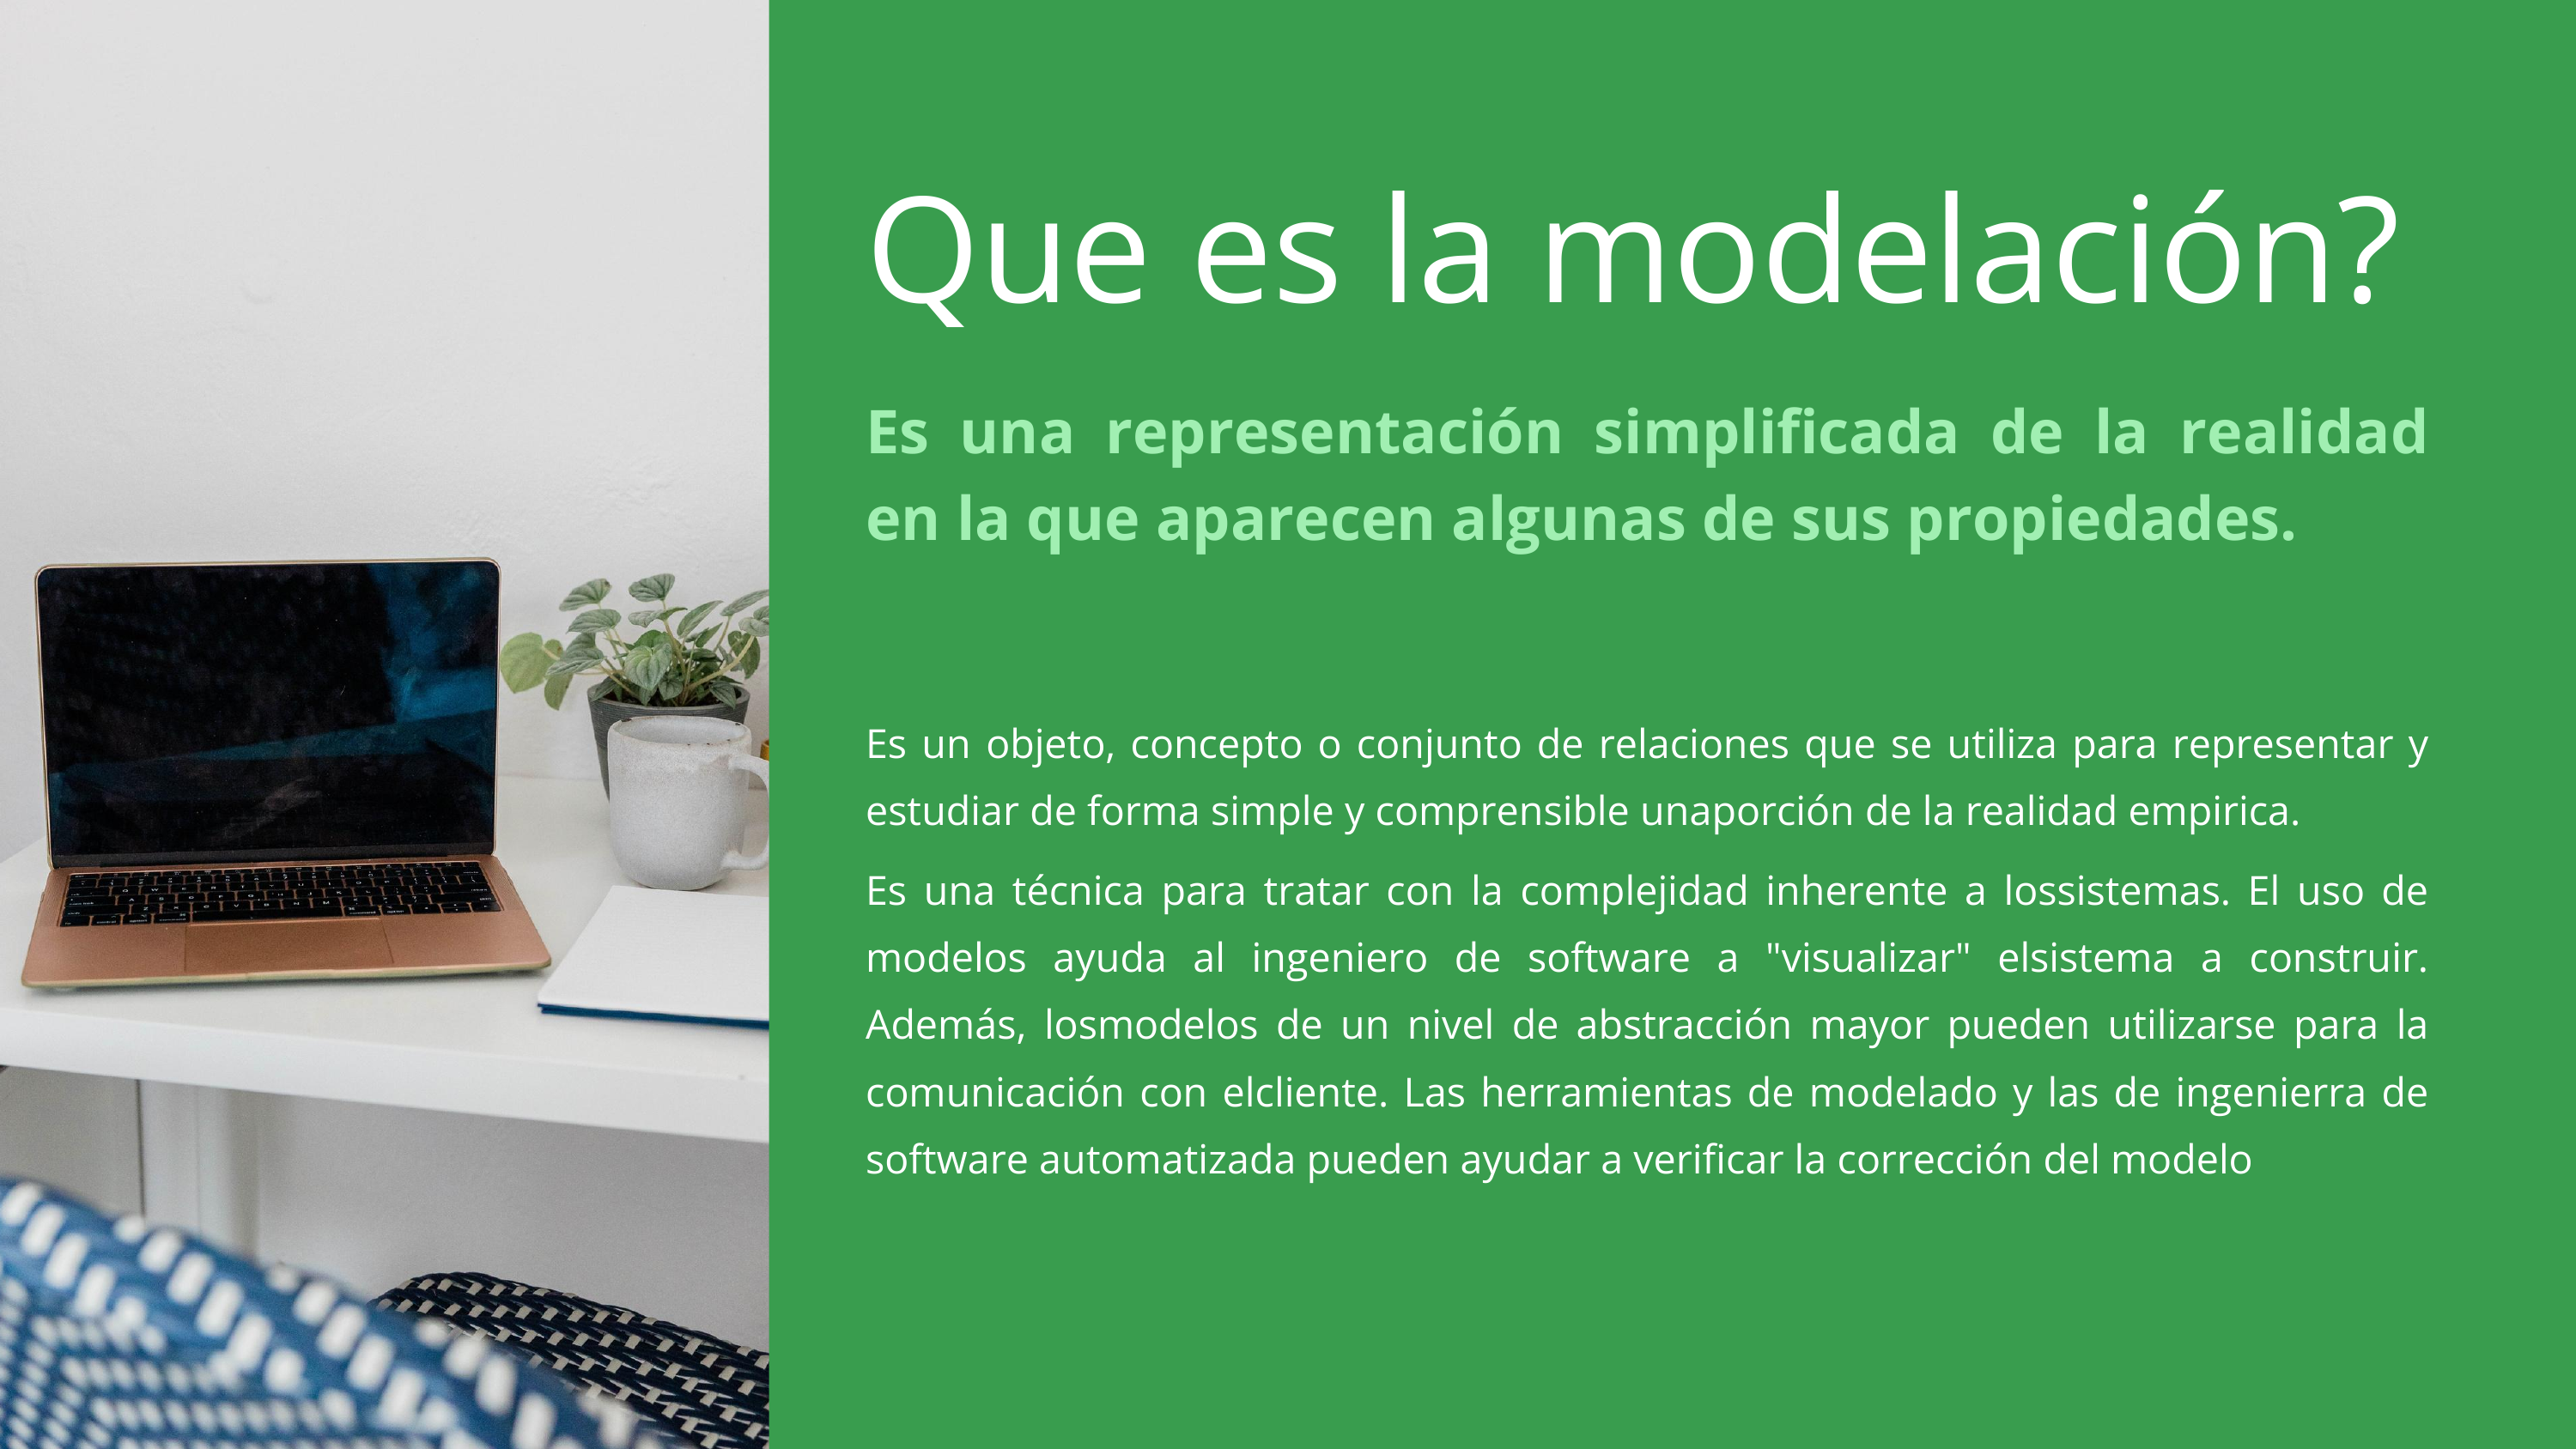

Que es la modelación?
Es una representación simplificada de la realidad en la que aparecen algunas de sus propiedades.

Es un objeto, concepto o conjunto de relaciones que se utiliza para representar y estudiar de forma simple y comprensible unaporción de la realidad empirica.
Es una técnica para tratar con la complejidad inherente a lossistemas. El uso de modelos ayuda al ingeniero de software a "visualizar" elsistema a construir. Además, losmodelos de un nivel de abstracción mayor pueden utilizarse para la comunicación con elcliente. Las herramientas de modelado y las de ingenierra de software automatizada pueden ayudar a verificar la corrección del modelo